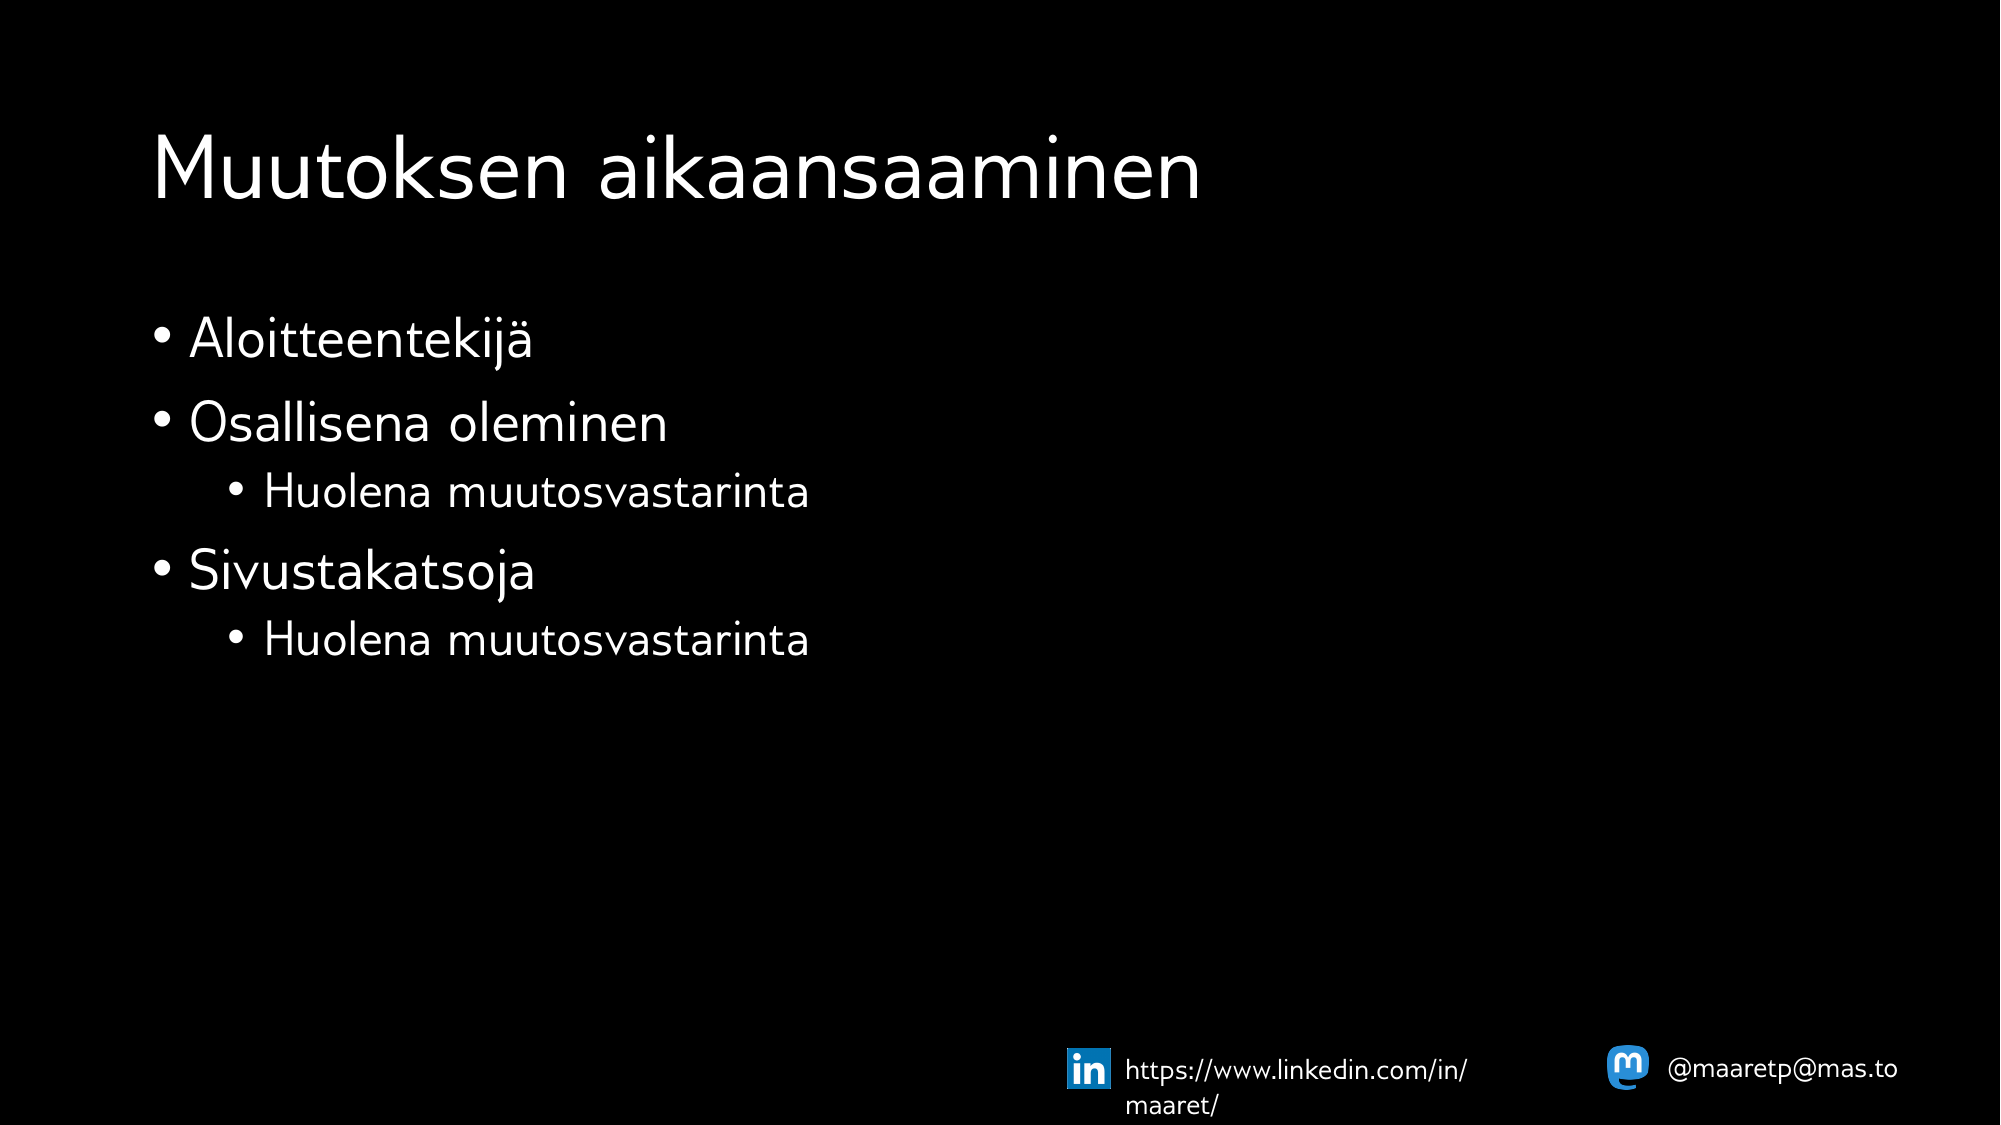

# Muutoksen aikaansaaminen
Aloitteentekijä
Osallisena oleminen
Huolena muutosvastarinta
Sivustakatsoja
Huolena muutosvastarinta